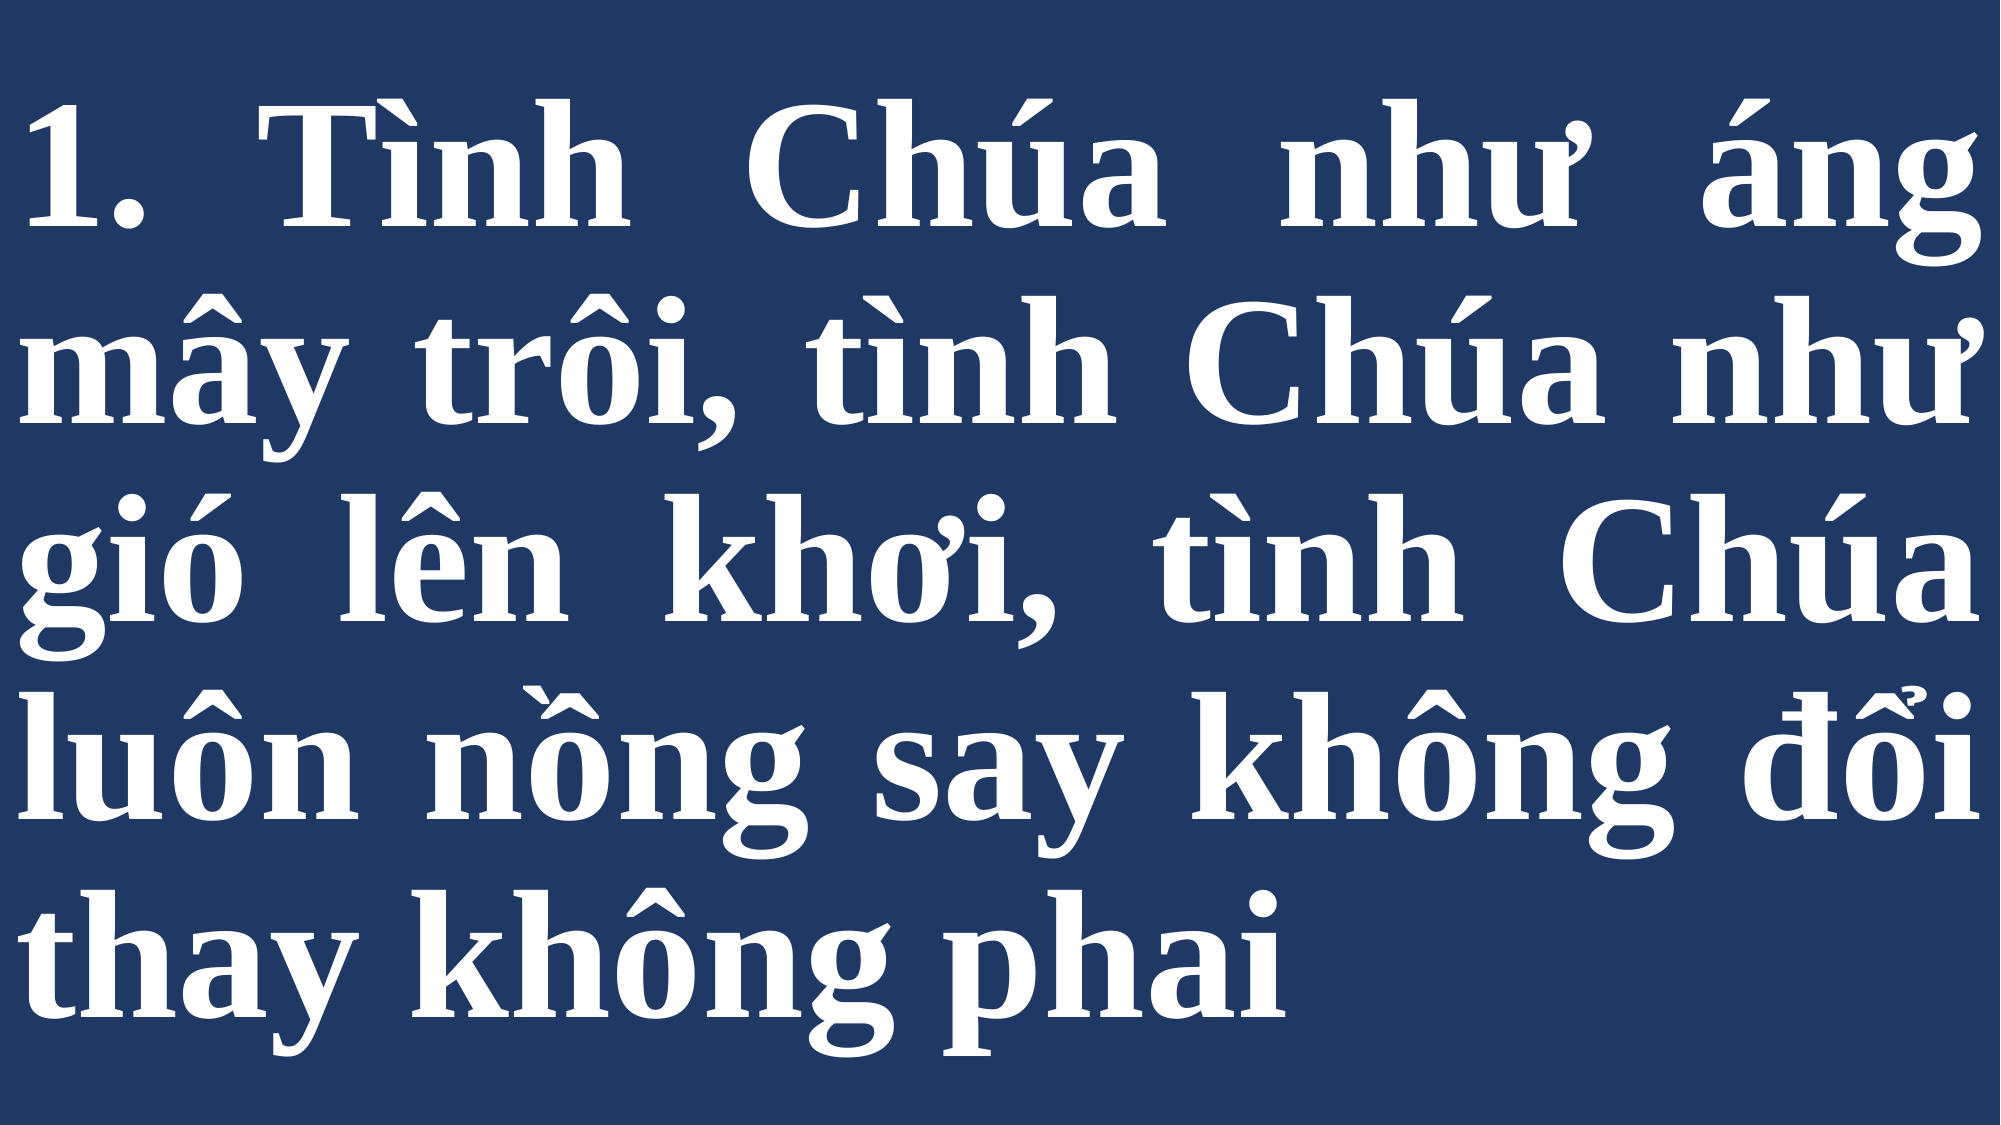

# 1. Tình Chúa như áng mây trôi, tình Chúa như gió lên khơi, tình Chúa luôn nồng say không đổi thay không phai